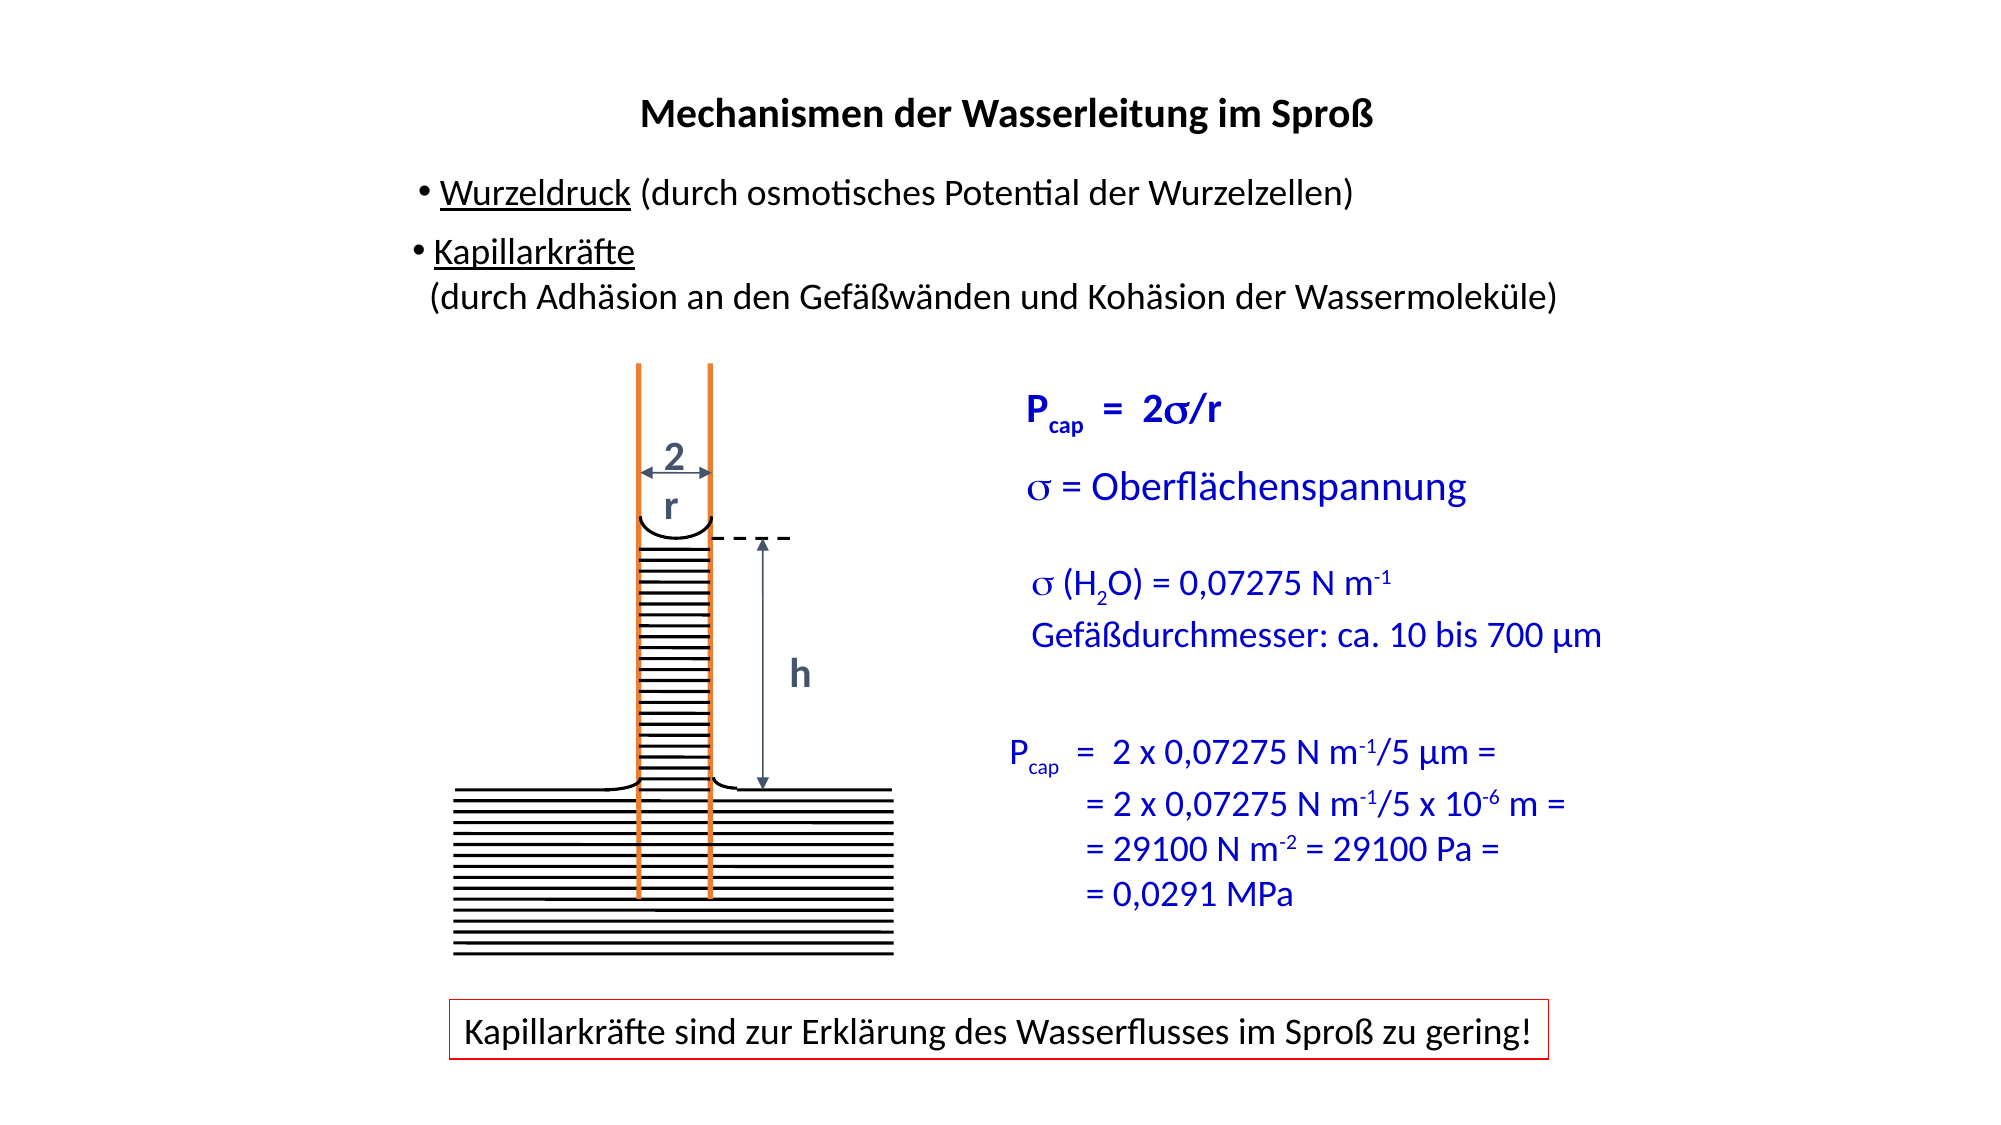

Mechanismen der Wasserleitung im Sproß
 Wurzeldruck (durch osmotisches Potential der Wurzelzellen)
 Kapillarkräfte
  (durch Adhäsion an den Gefäßwänden und Kohäsion der Wassermoleküle)

2r

h

Pcap  =  2σ/r
σ = Oberflächenspannung
σ (H2O) = 0,07275 N m-1
Gefäßdurchmesser: ca. 10 bis 700 µm
Pcap  =  2 x 0,07275 N m-1/5 µm =
         = 2 x 0,07275 N m-1/5 x 10-6 m =
         = 29100 N m-2 = 29100 Pa =
         = 0,0291 MPa
Kapillarkräfte sind zur Erklärung des Wasserflusses im Sproß zu gering!